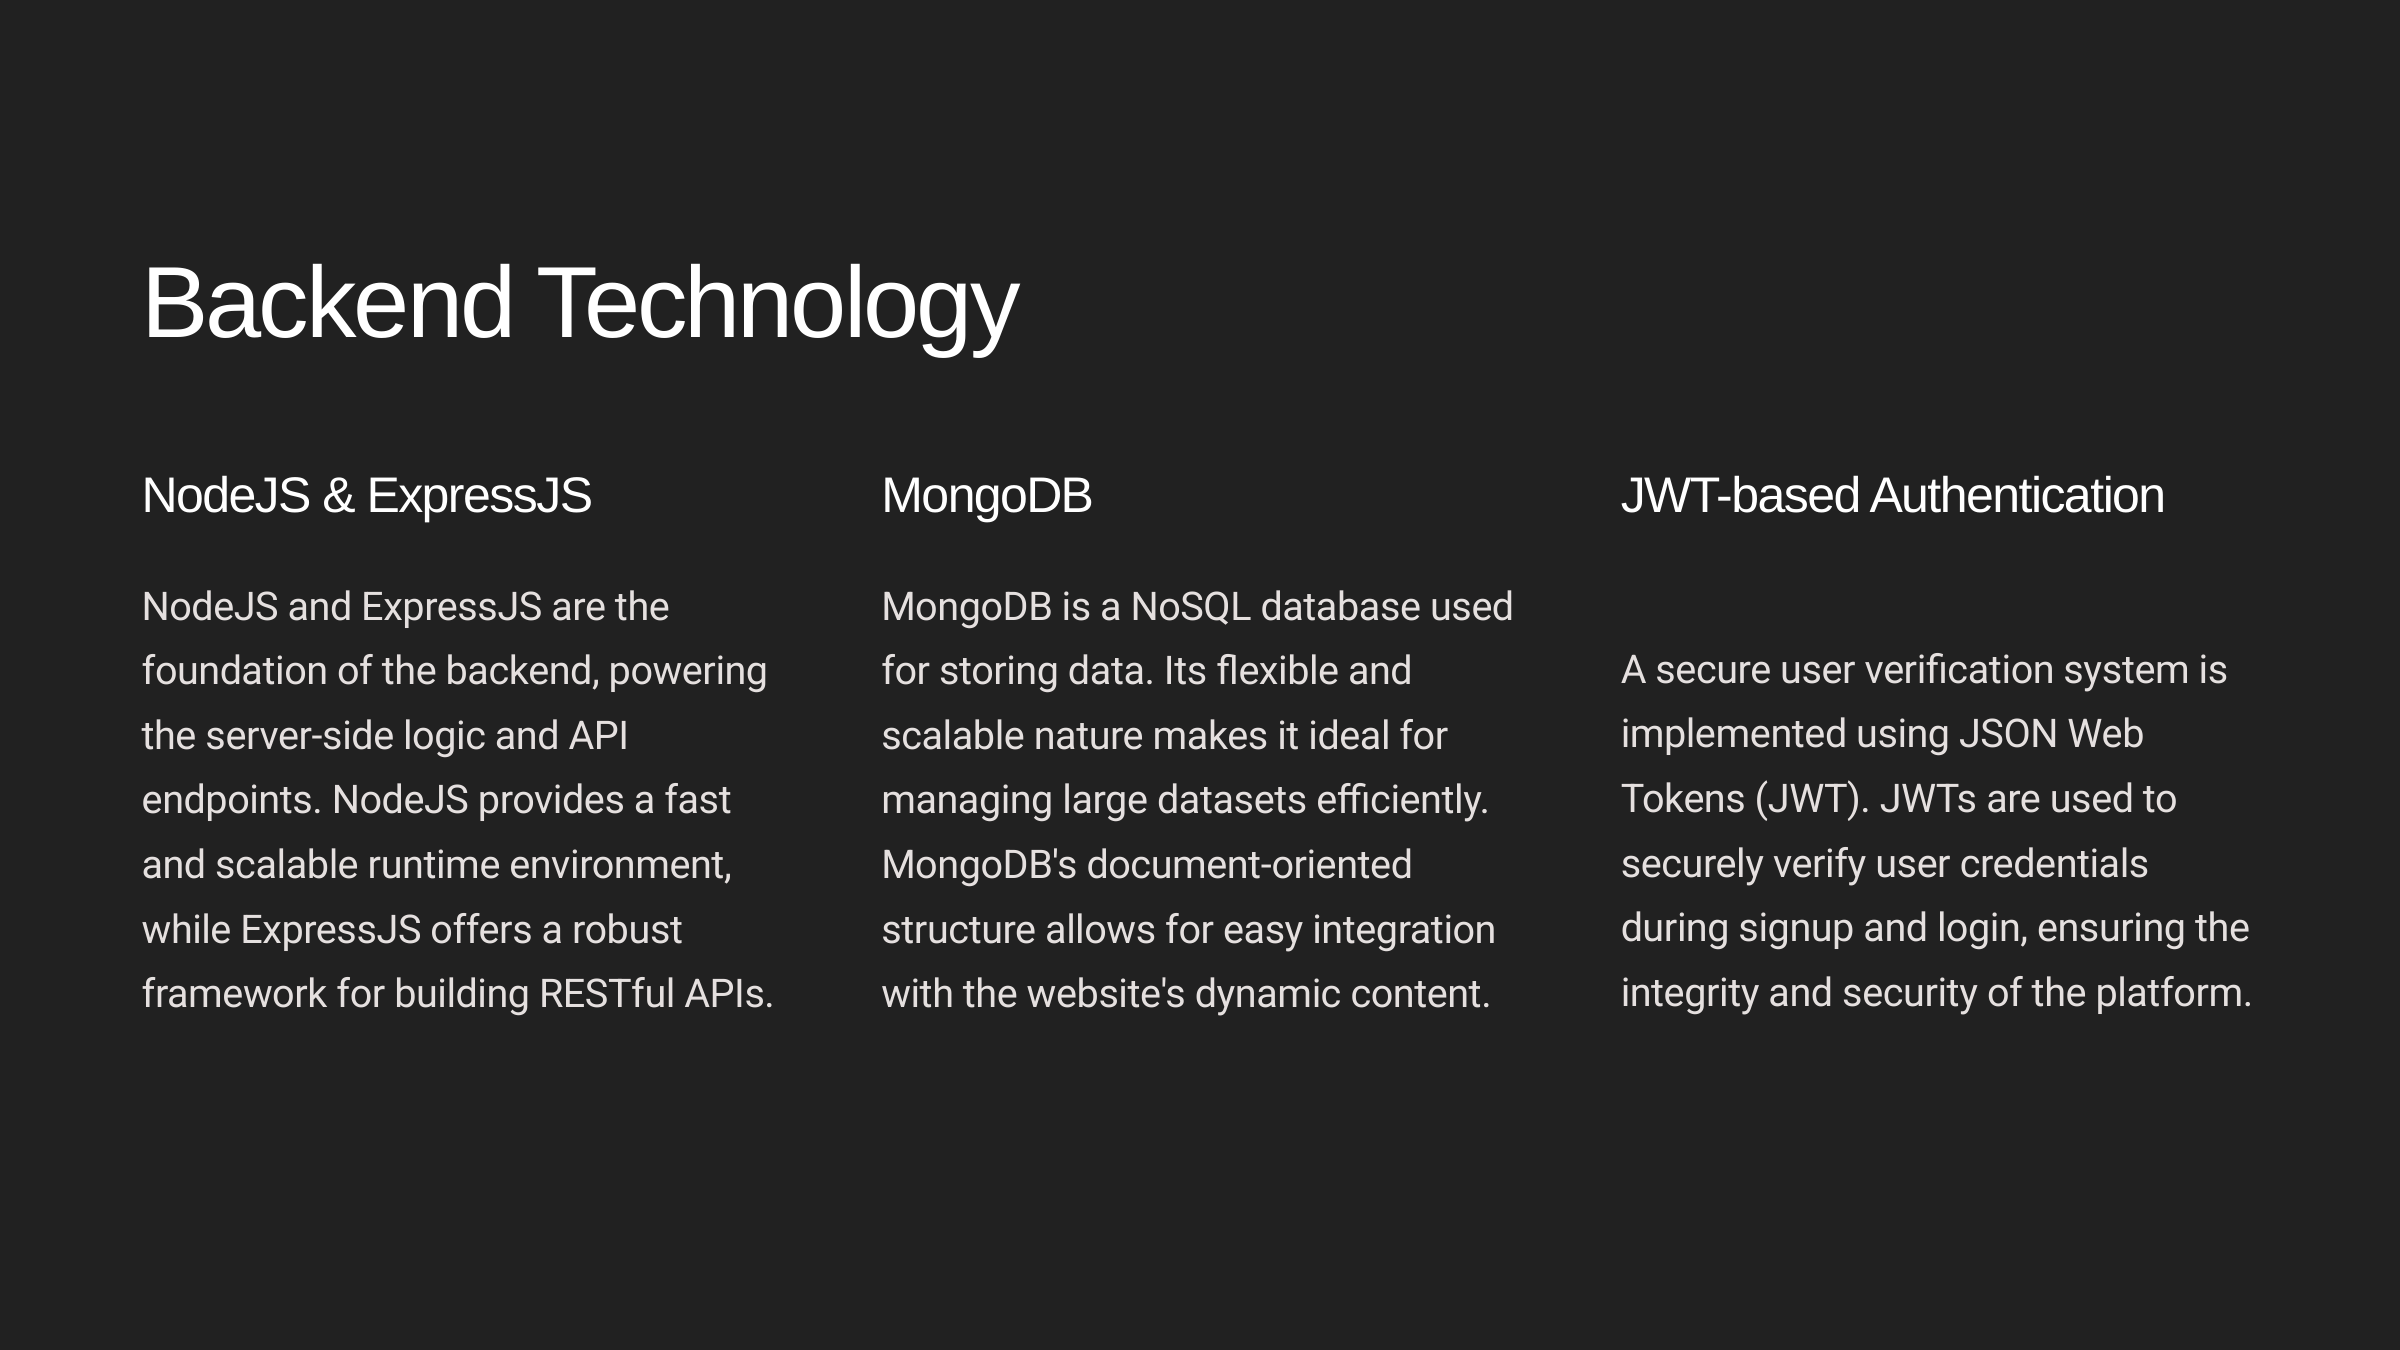

Backend Technology
NodeJS & ExpressJS
MongoDB
JWT-based Authentication
NodeJS and ExpressJS are the foundation of the backend, powering the server-side logic and API endpoints. NodeJS provides a fast and scalable runtime environment, while ExpressJS offers a robust framework for building RESTful APIs.
MongoDB is a NoSQL database used for storing data. Its flexible and scalable nature makes it ideal for managing large datasets efficiently. MongoDB's document-oriented structure allows for easy integration with the website's dynamic content.
A secure user verification system is implemented using JSON Web Tokens (JWT). JWTs are used to securely verify user credentials during signup and login, ensuring the integrity and security of the platform.